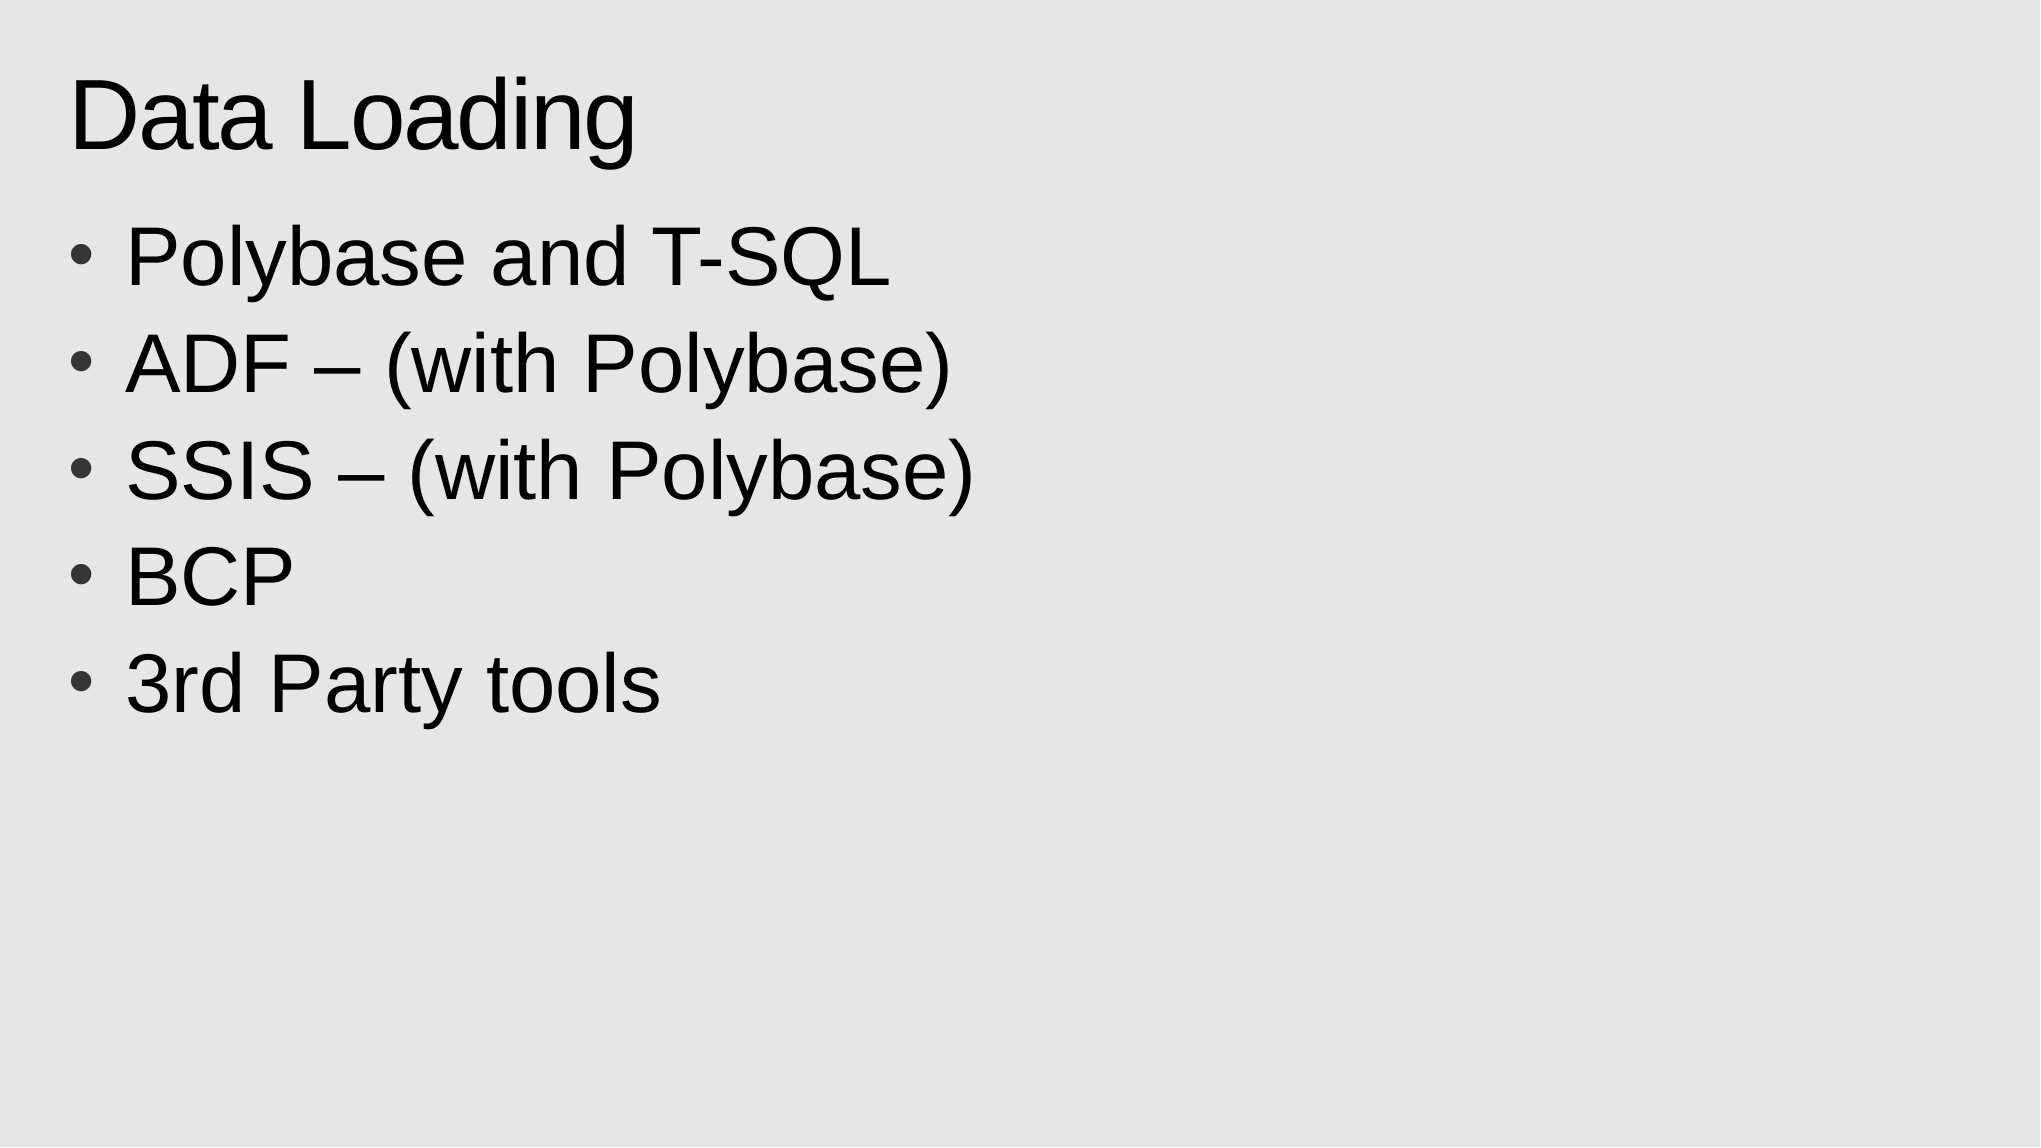

# Data Loading
Polybase and T-SQL
ADF – (with Polybase)
SSIS – (with Polybase)
BCP
3rd Party tools